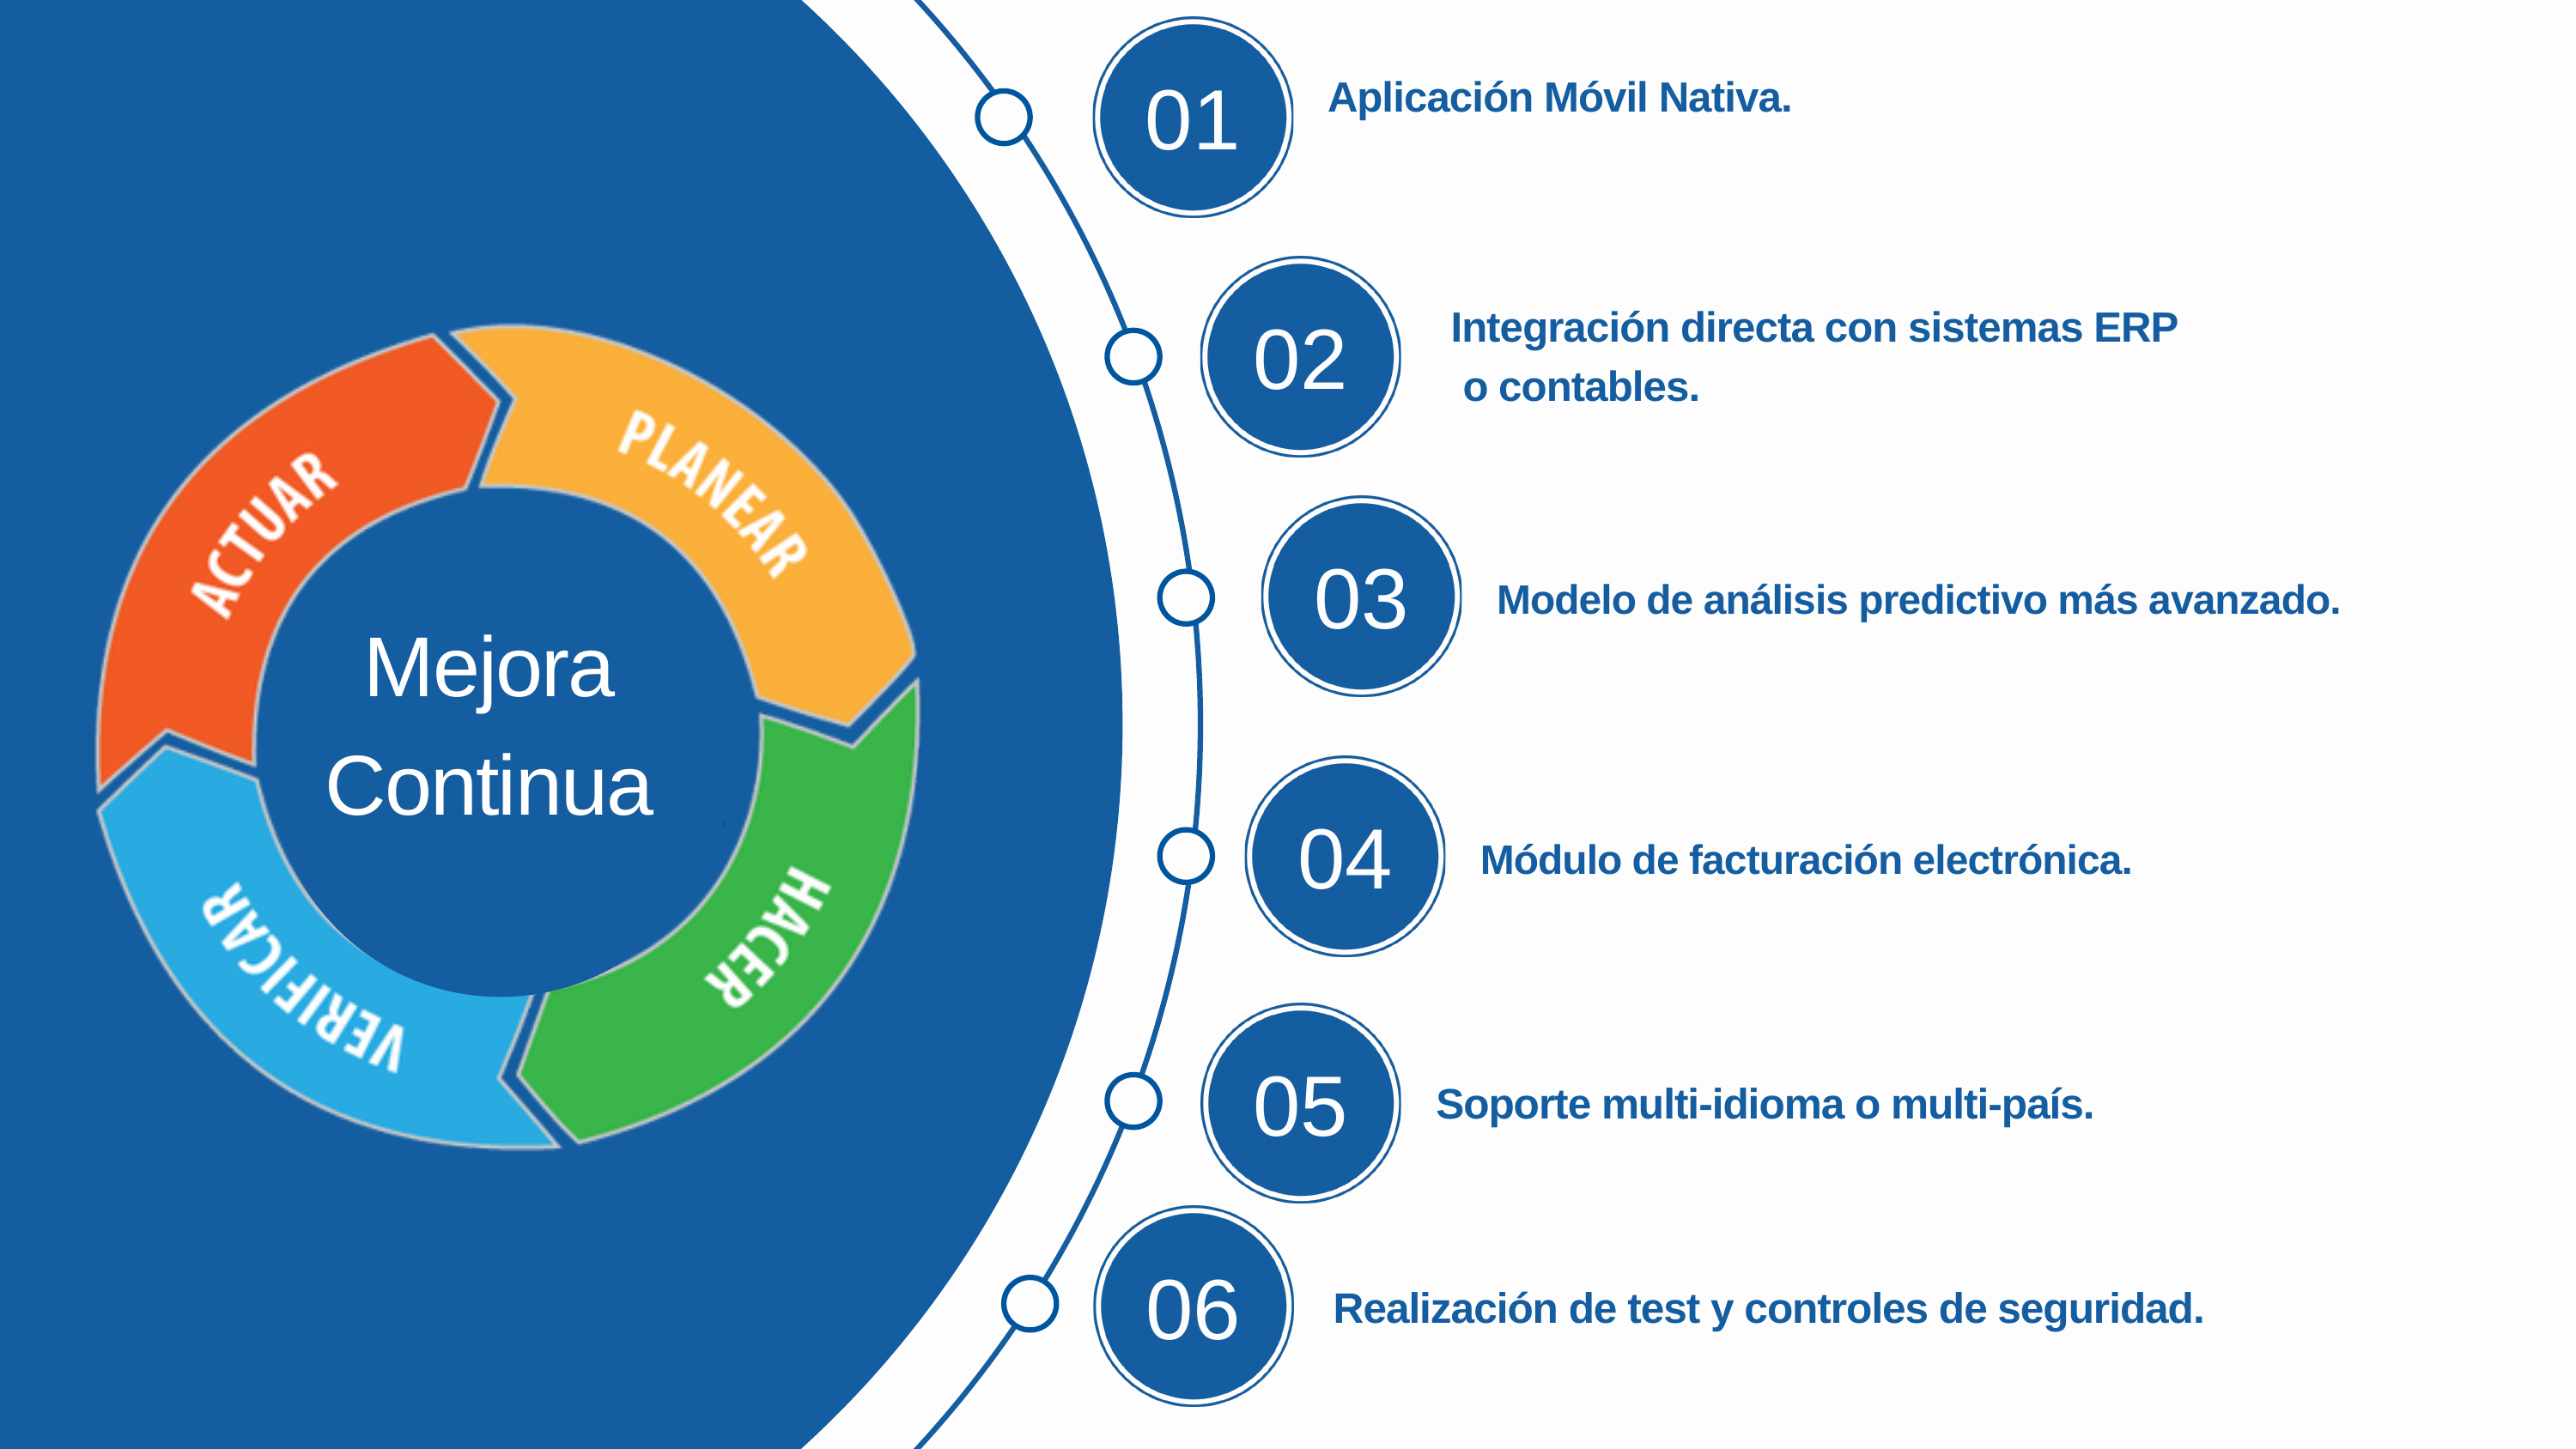

01
Aplicación Móvil Nativa.

02

Integración directa con sistemas ERP
 o contables.

03

Modelo de análisis predictivo más avanzado.

Mejora
Continua

04
Módulo de facturación electrónica.

05
Soporte multi-idioma o multi-país.

06
Realización de test y controles de seguridad.